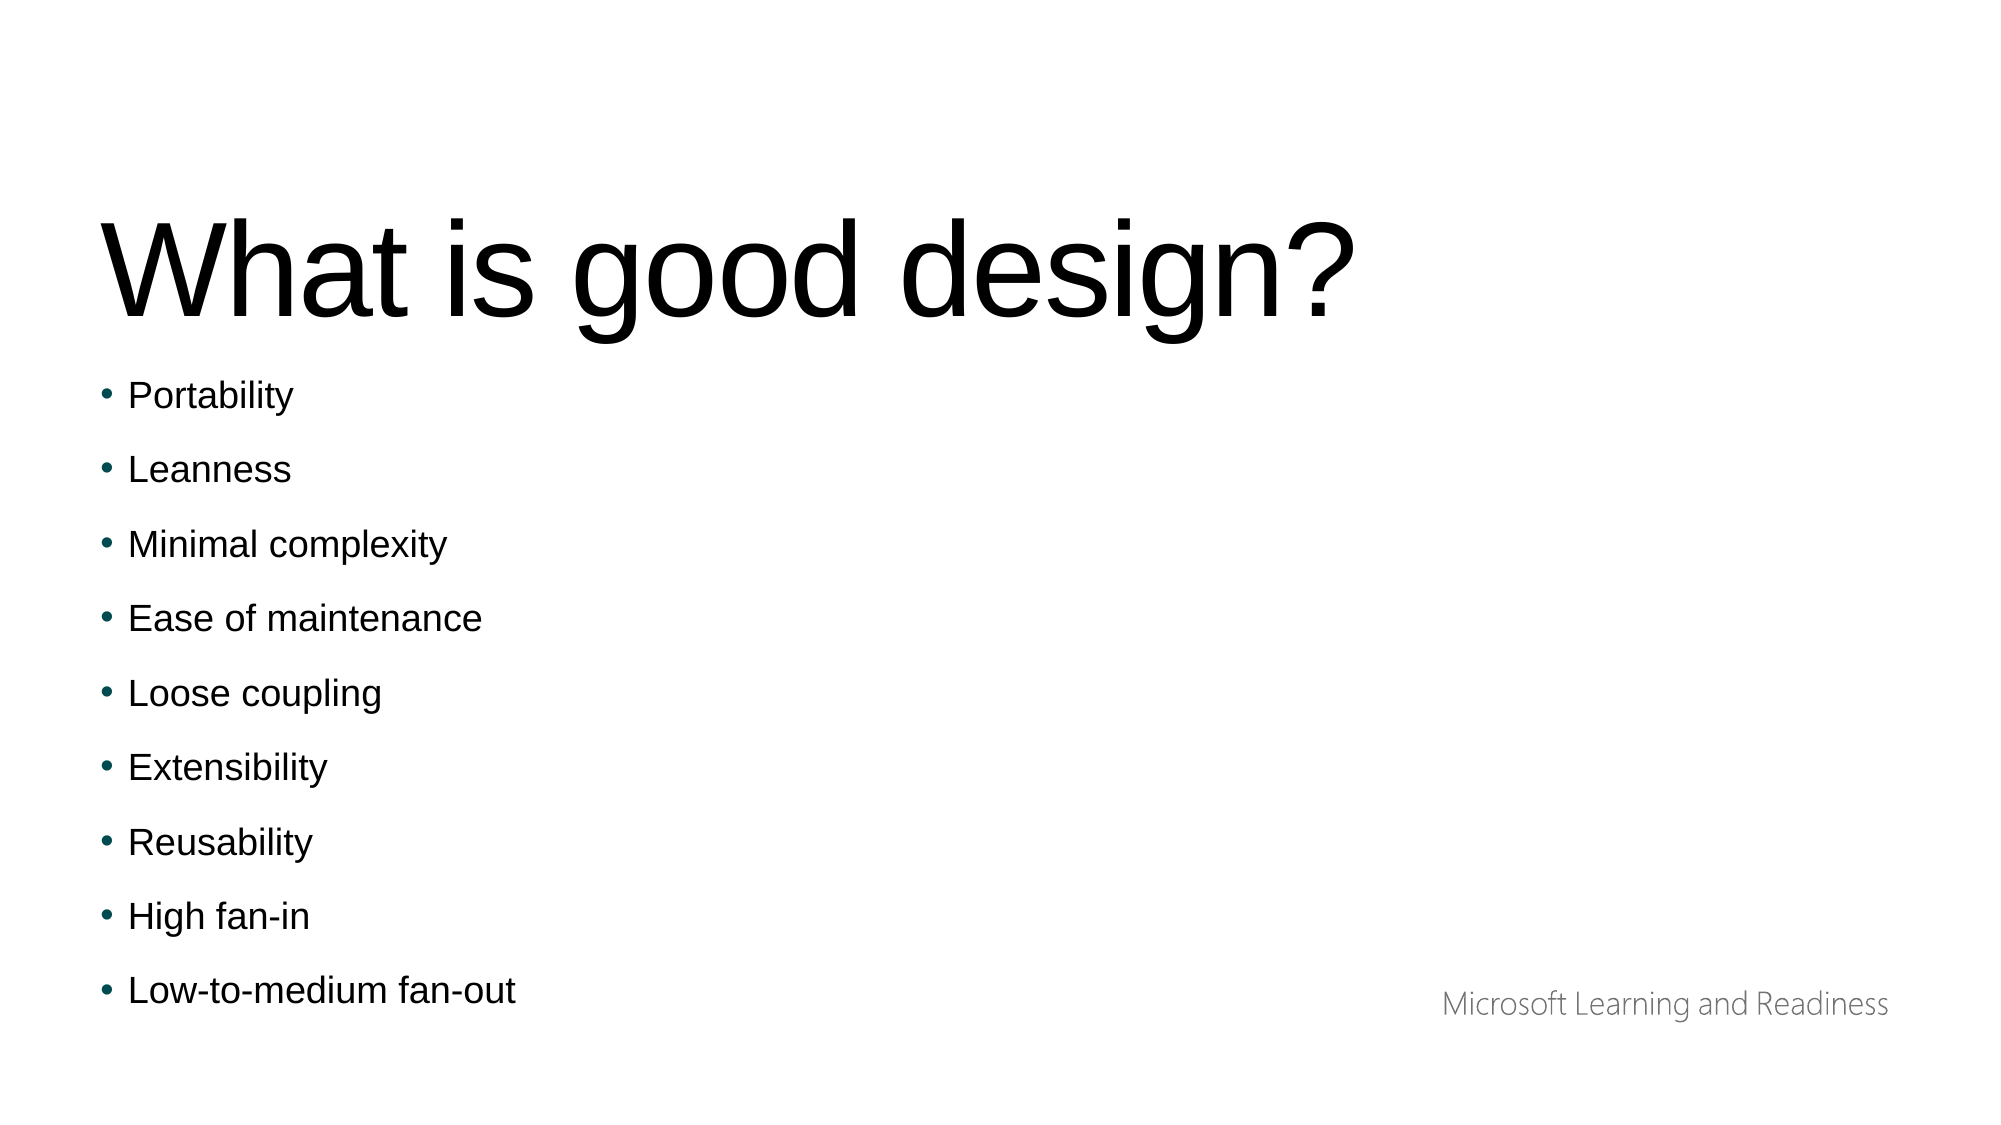

What is good design?
Portability
Leanness
Minimal complexity
Ease of maintenance
Loose coupling
Extensibility
Reusability
High fan-in
Low-to-medium fan-out